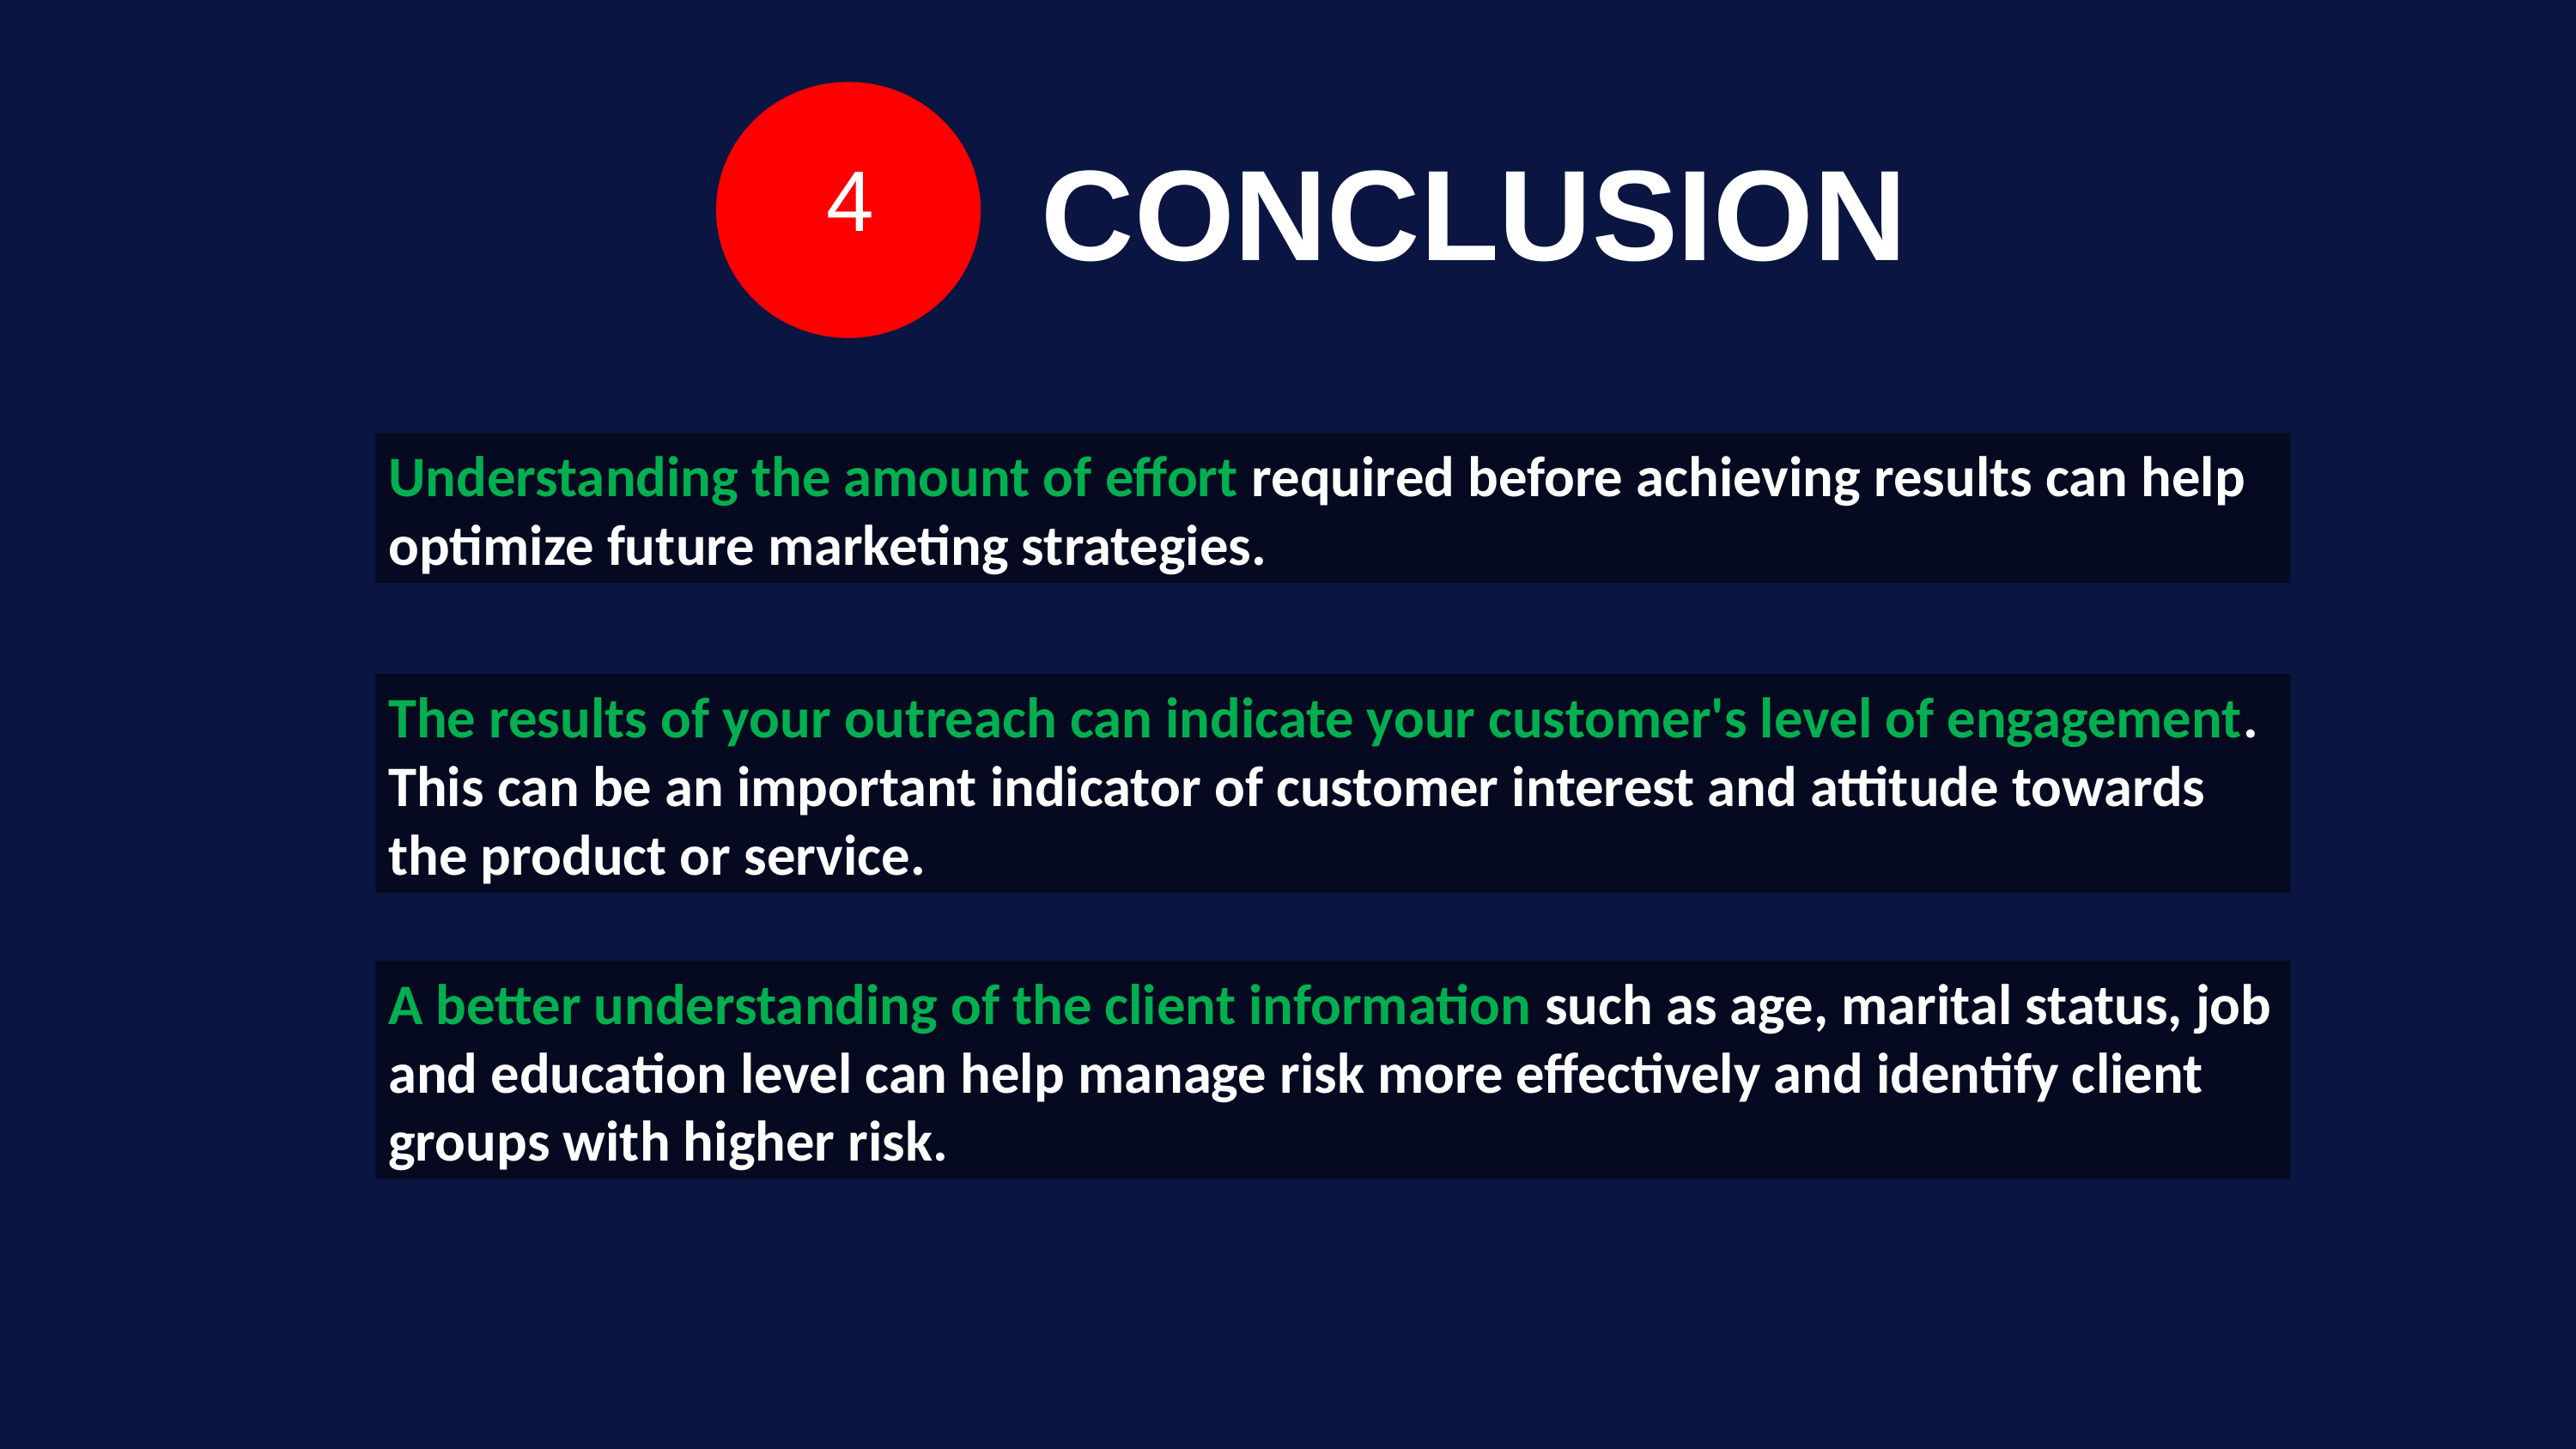

4
CONCLUSION
Understanding the amount of effort required before achieving results can help optimize future marketing strategies.
The results of your outreach can indicate your customer's level of engagement. This can be an important indicator of customer interest and attitude towards the product or service.

A better understanding of the client information such as age, marital status, job and education level can help manage risk more effectively and identify client groups with higher risk.